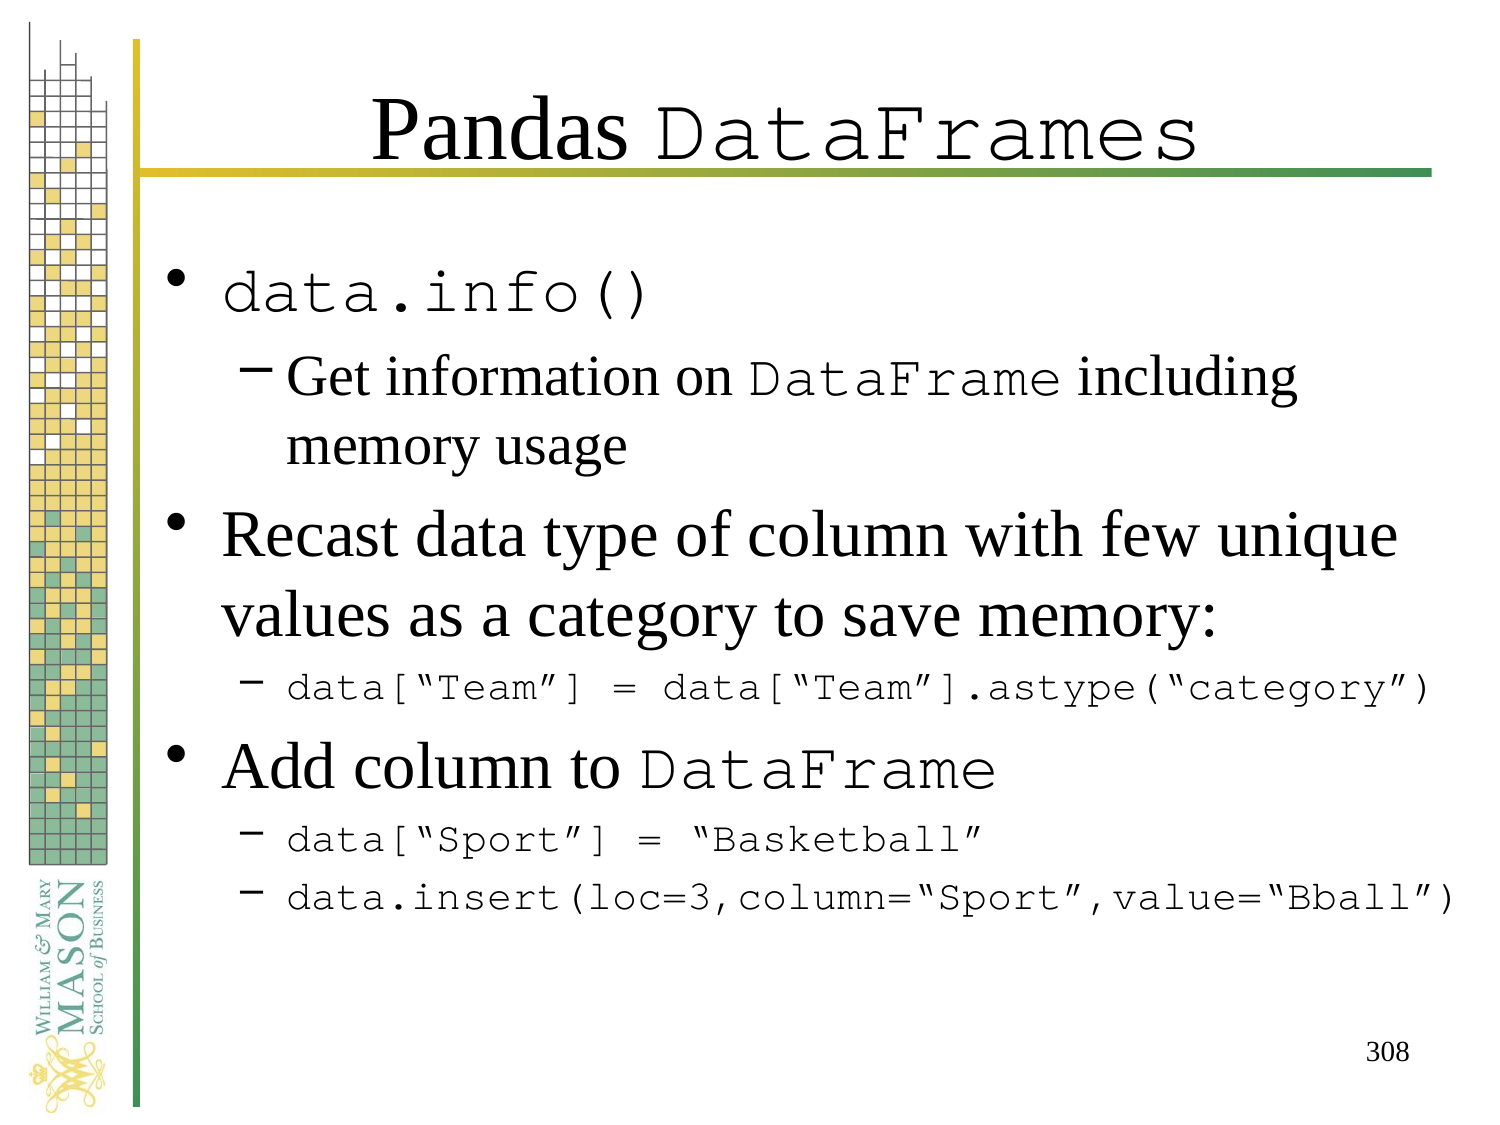

# Pandas DataFrames
data.info()
Get information on DataFrame including memory usage
Recast data type of column with few unique values as a category to save memory:
data[“Team”] = data[“Team”].astype(“category”)
Add column to DataFrame
data[“Sport”] = “Basketball”
data.insert(loc=3,column=“Sport”,value=“Bball”)

308